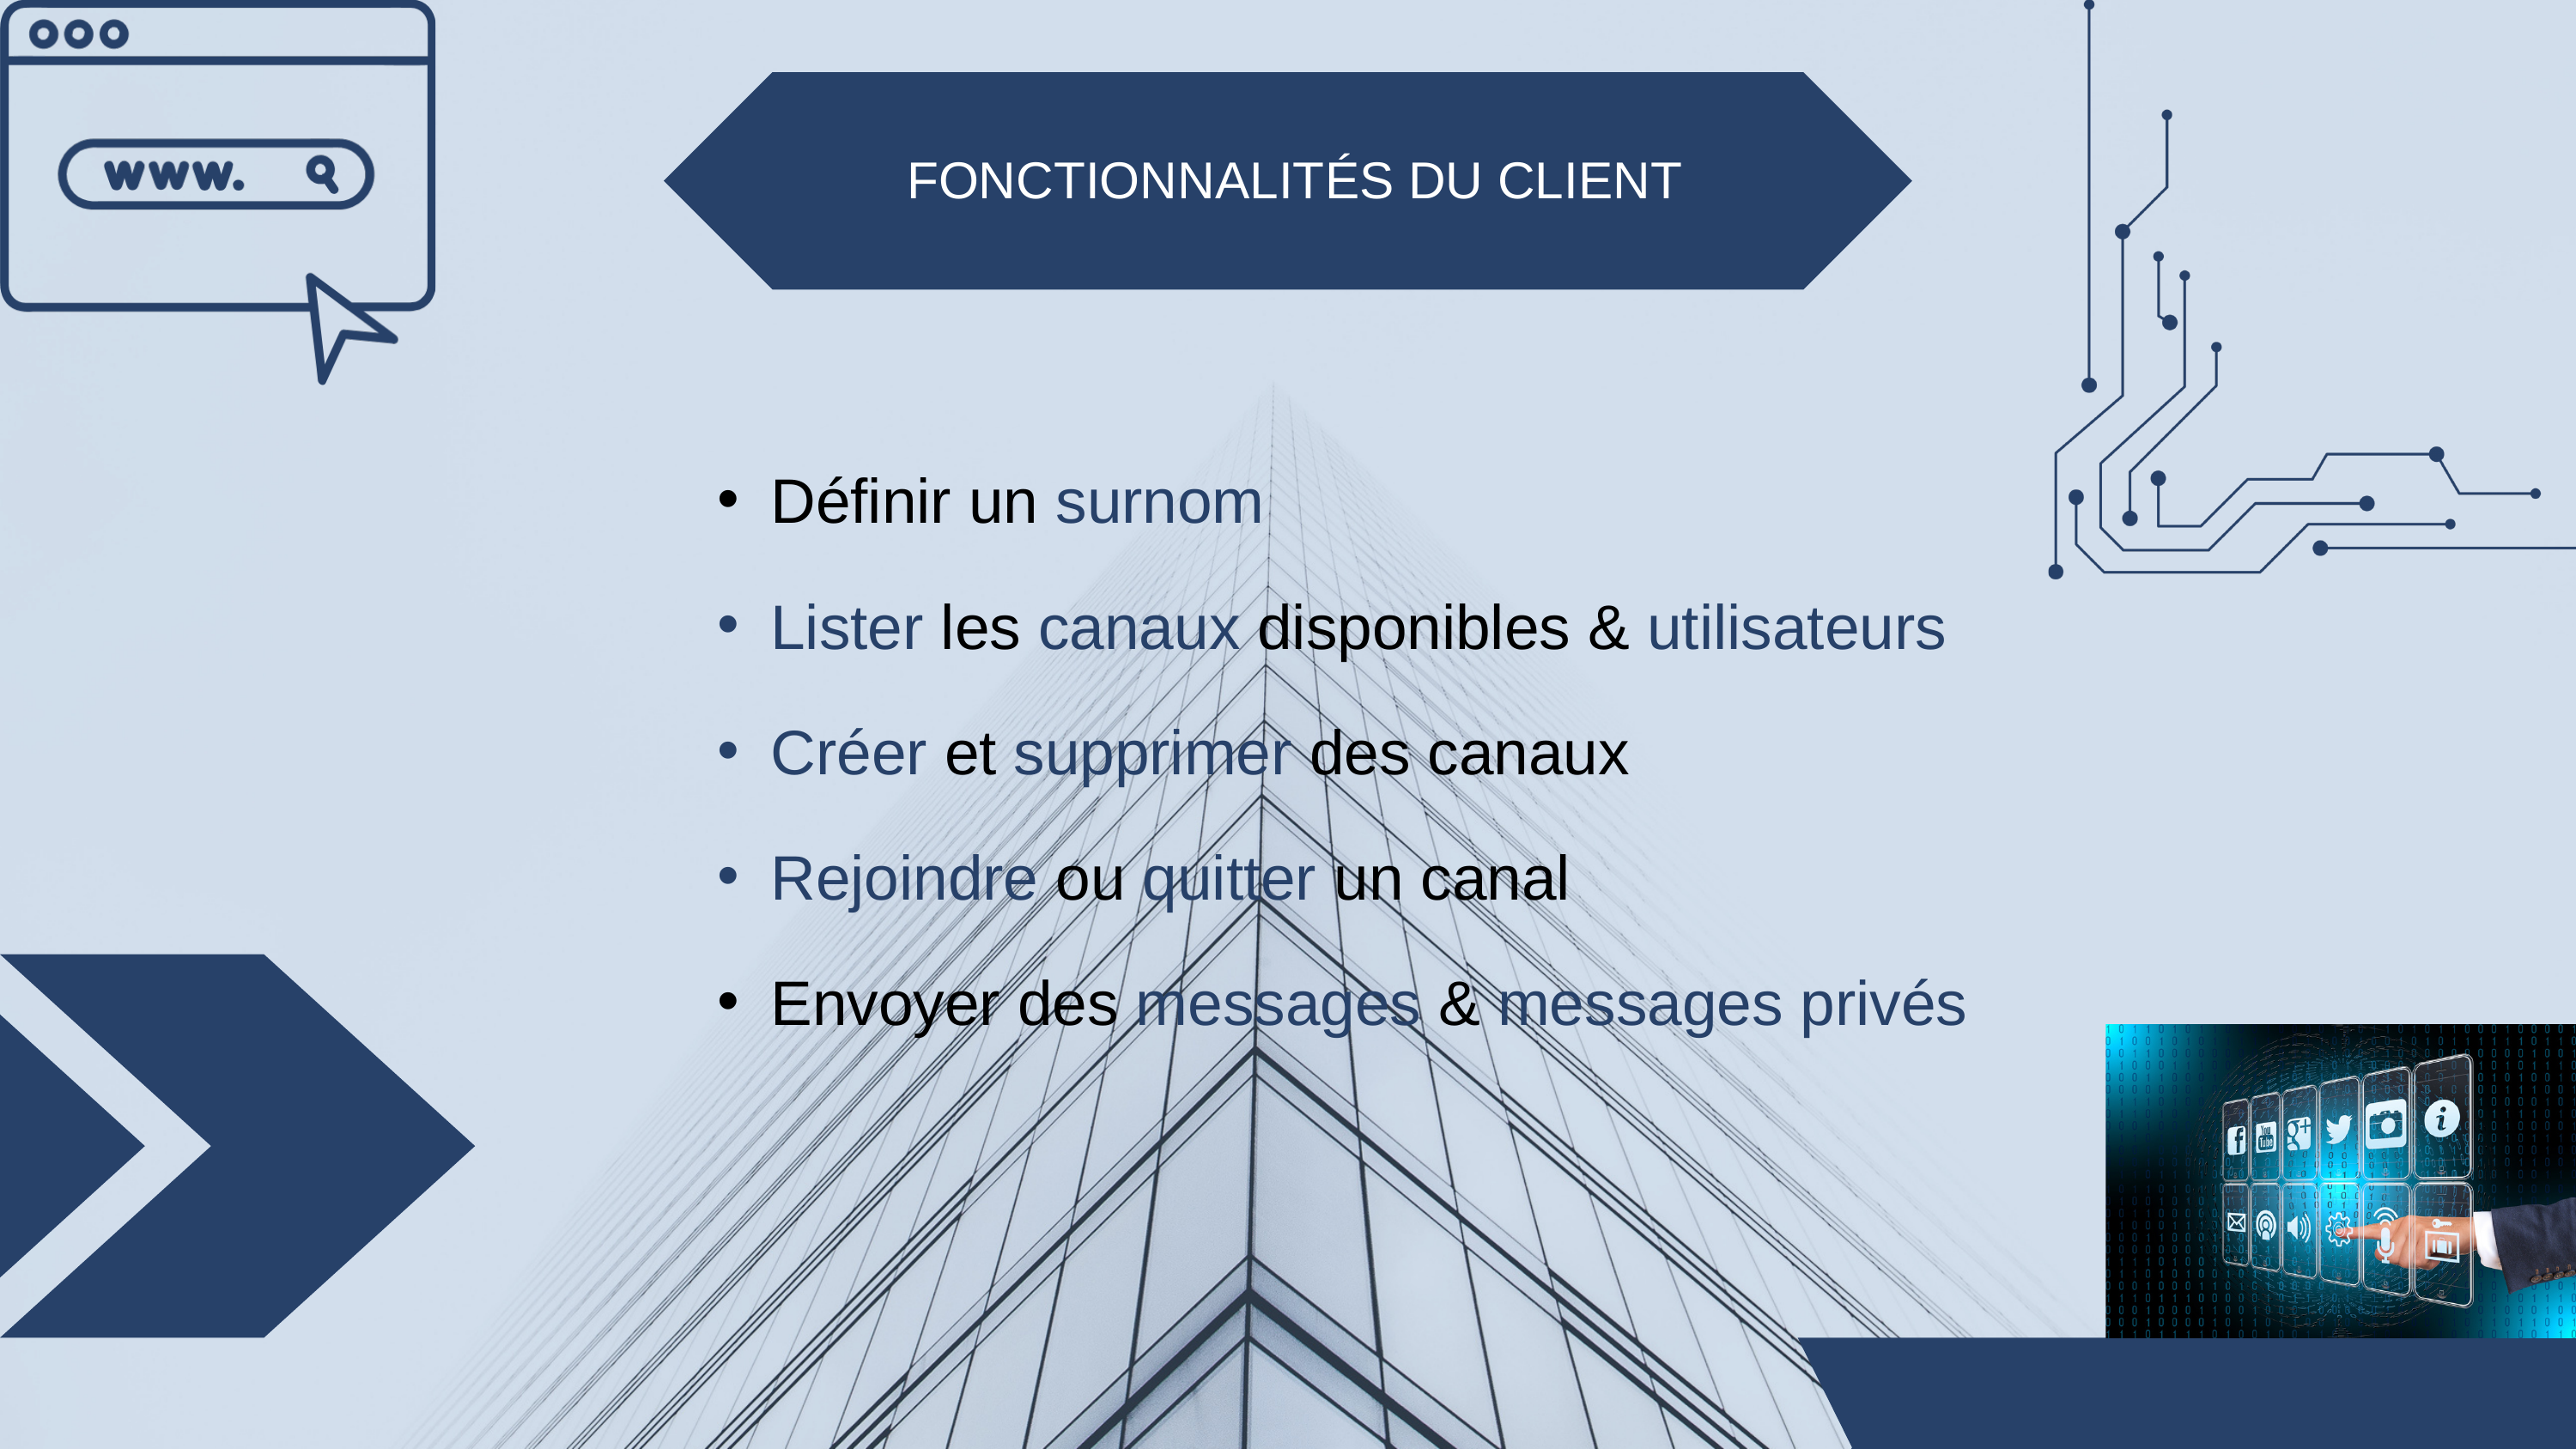

FONCTIONNALITÉS DU CLIENT
Définir un surnom
Lister les canaux disponibles & utilisateurs
Créer et supprimer des canaux
Rejoindre ou quitter un canal
Envoyer des messages & messages privés